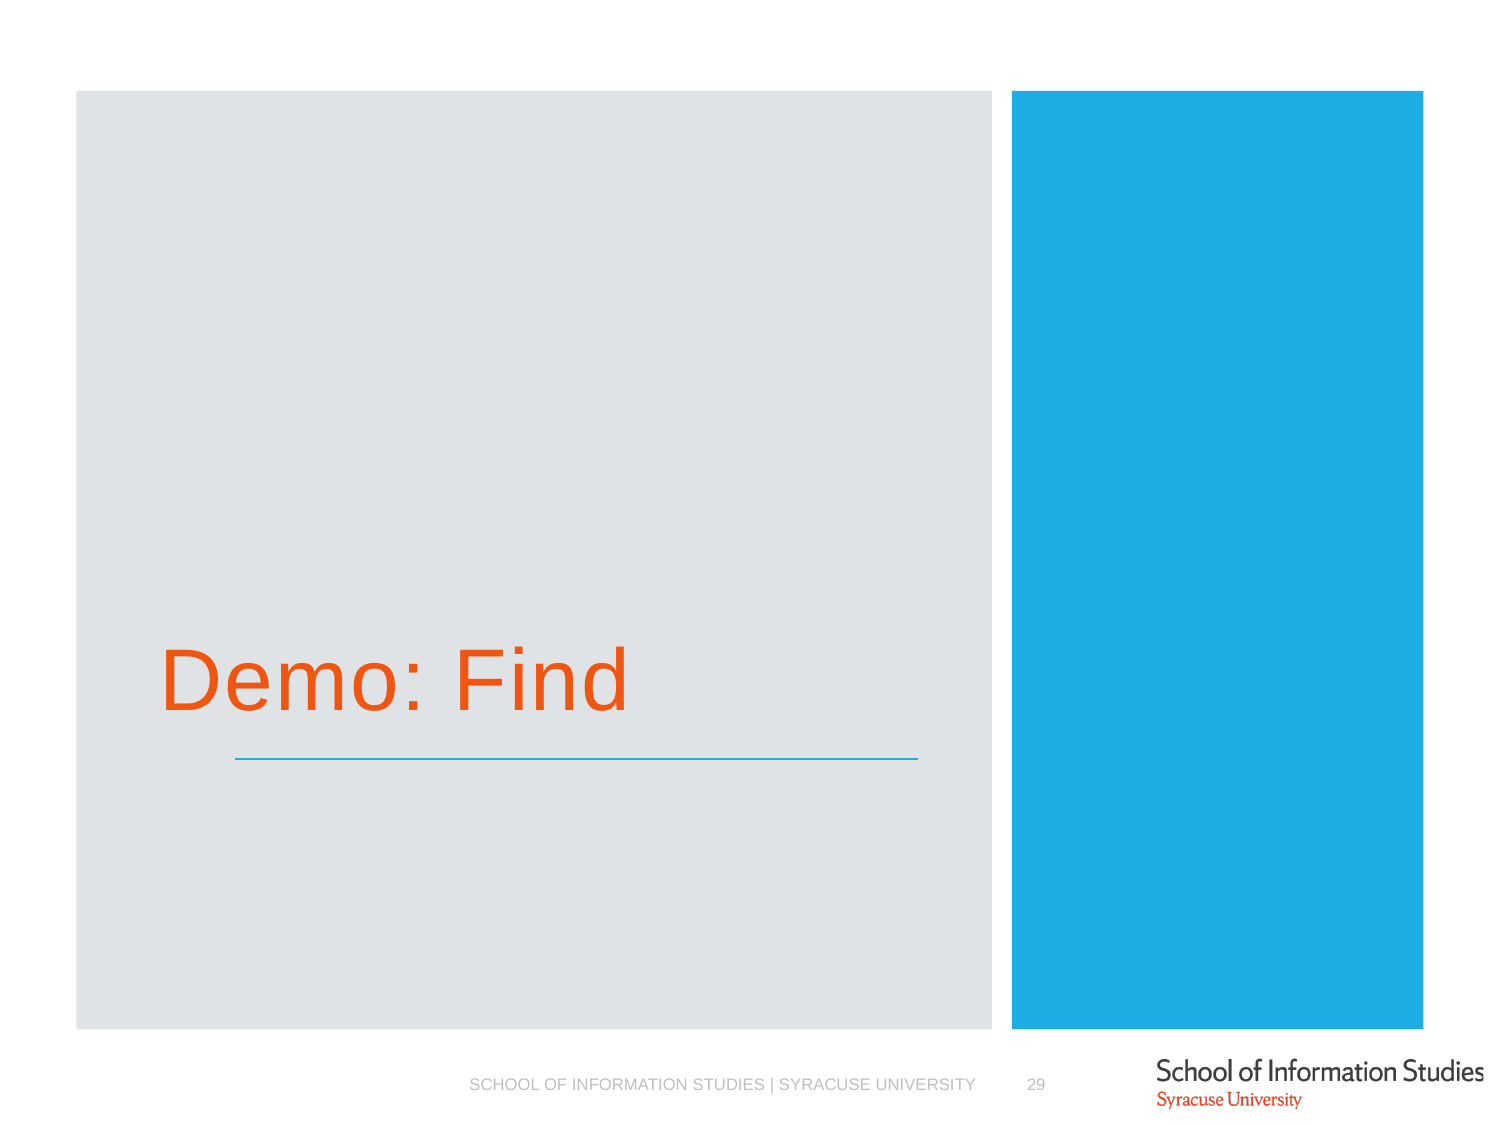

Demo: Find
School of Information Studies | Syracuse University
29